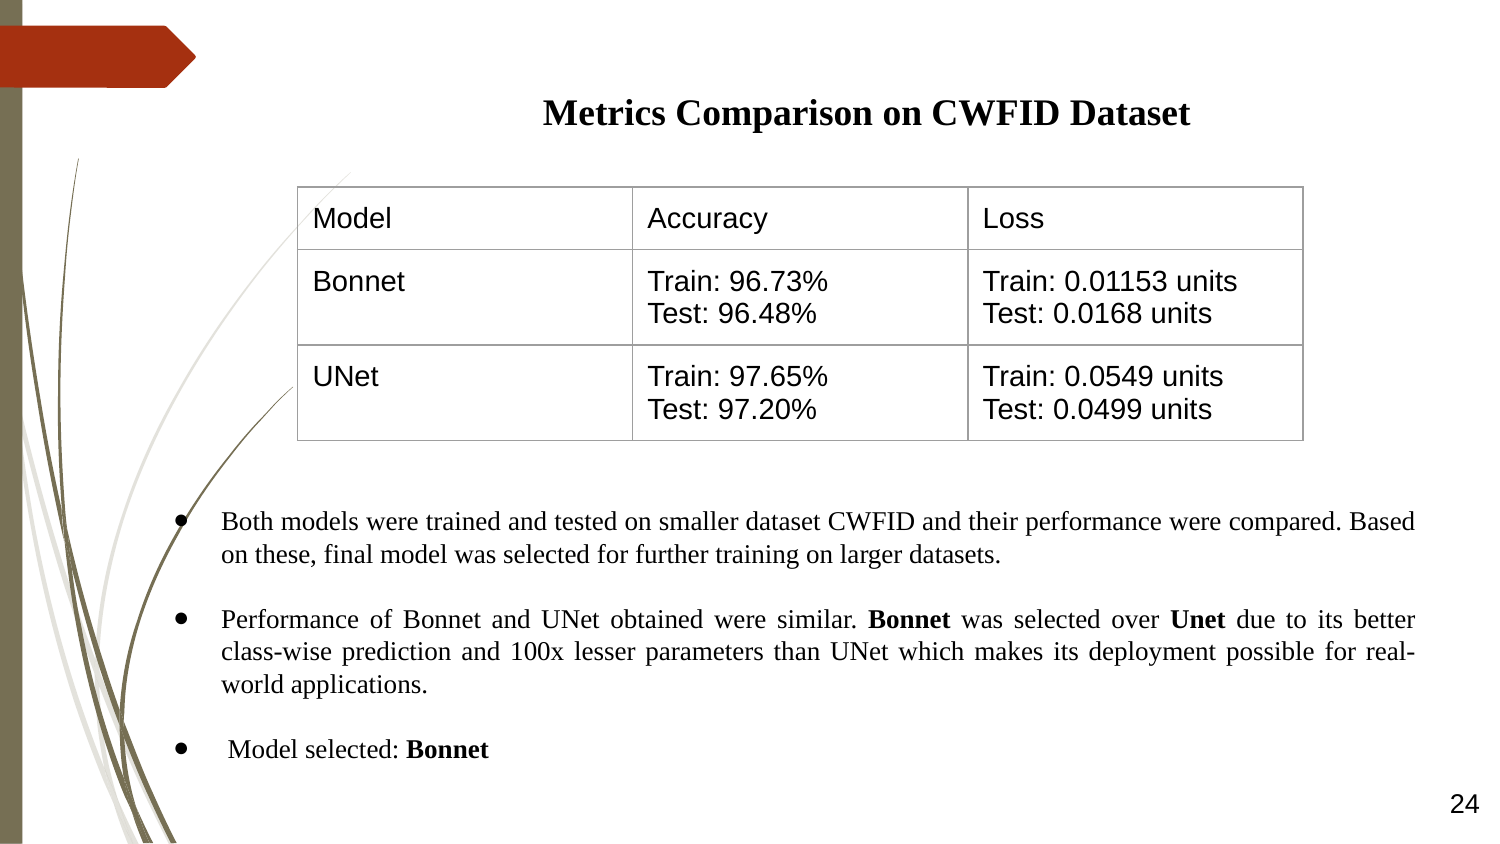

# Metrics Comparison on CWFID Dataset
| Model | Accuracy | Loss |
| --- | --- | --- |
| Bonnet | Train: 96.73% Test: 96.48% | Train: 0.01153 units Test: 0.0168 units |
| UNet | Train: 97.65% Test: 97.20% | Train: 0.0549 units Test: 0.0499 units |
Both models were trained and tested on smaller dataset CWFID and their performance were compared. Based on these, final model was selected for further training on larger datasets.

Performance of Bonnet and UNet obtained were similar. Bonnet was selected over Unet due to its better class-wise prediction and 100x lesser parameters than UNet which makes its deployment possible for real-world applications.

 Model selected: Bonnet

24